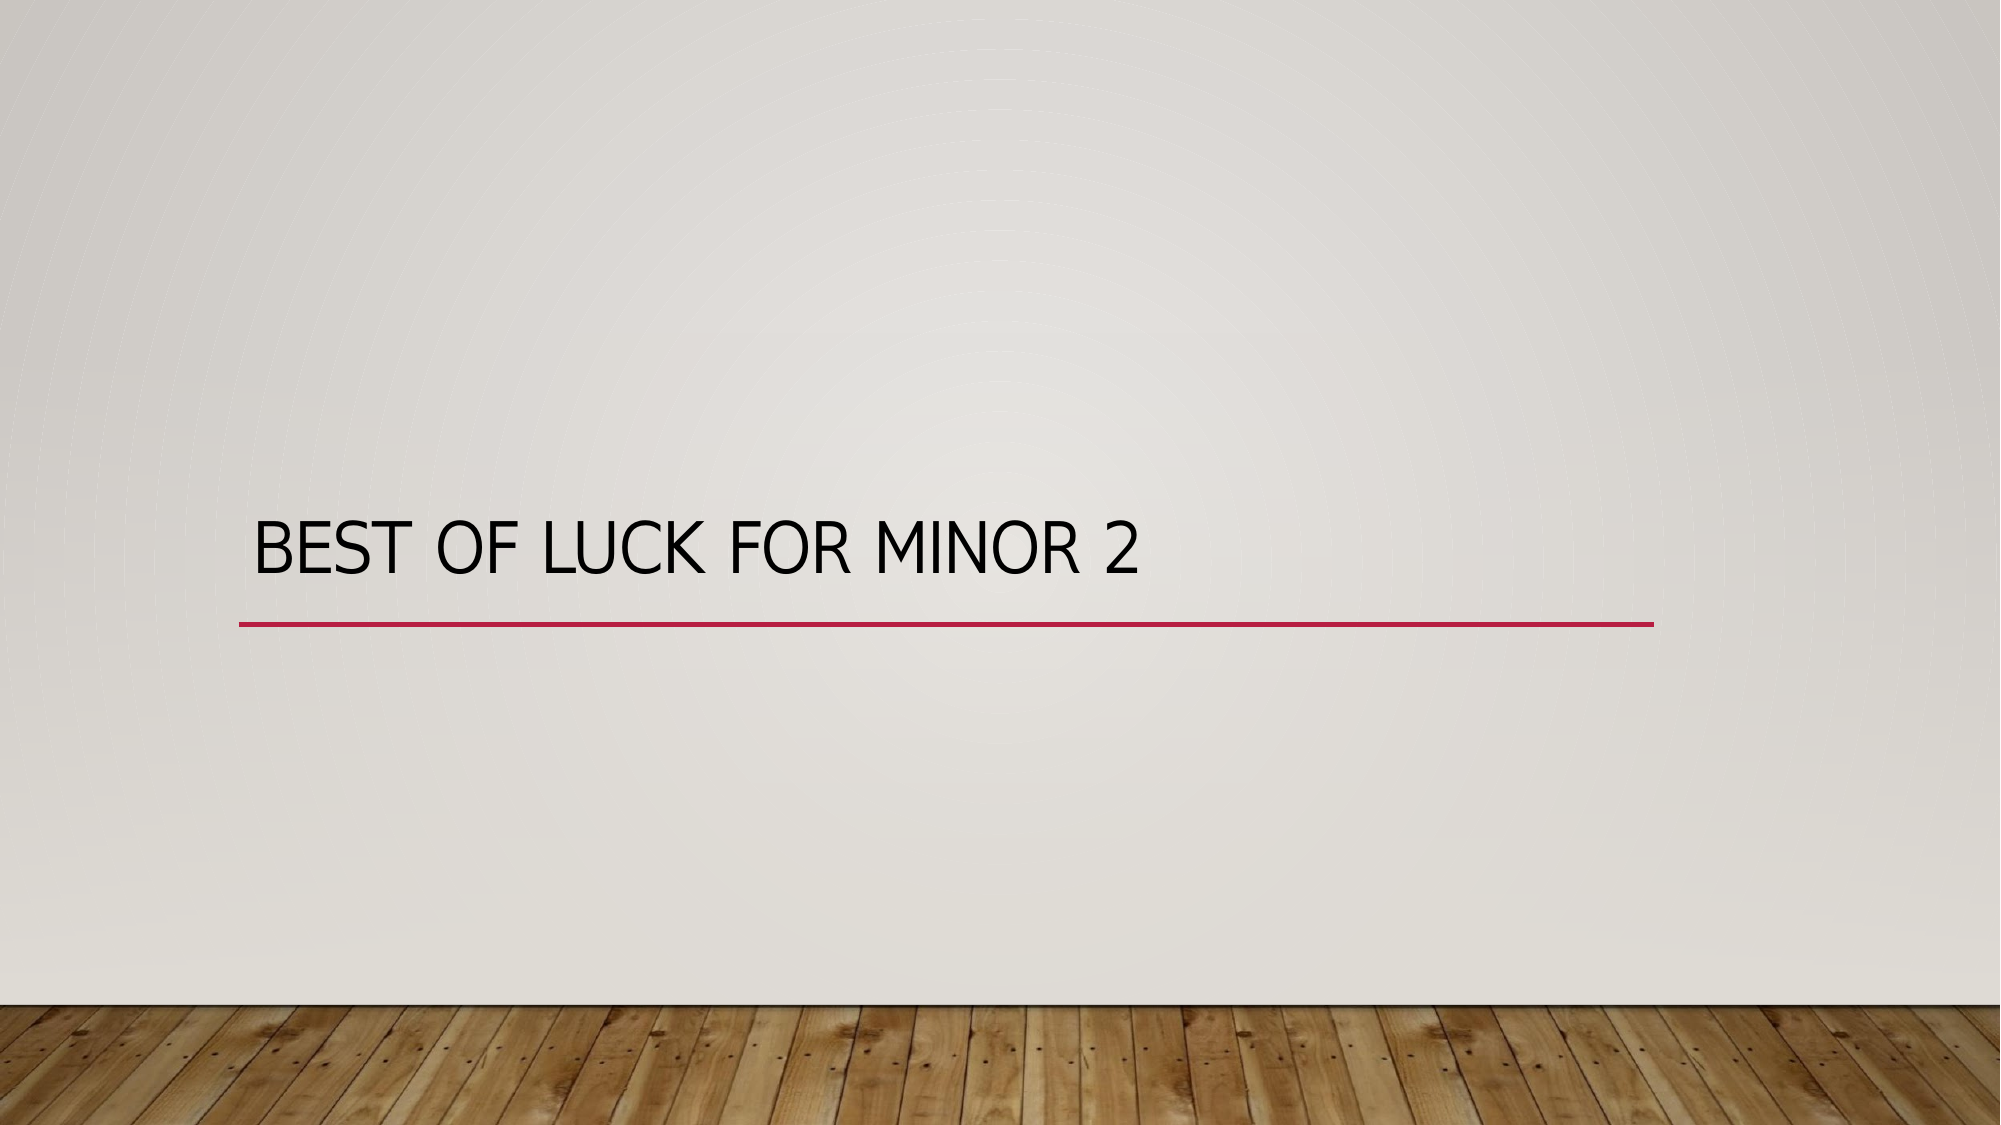

# BEST OF LUCK FOR MINOR 2